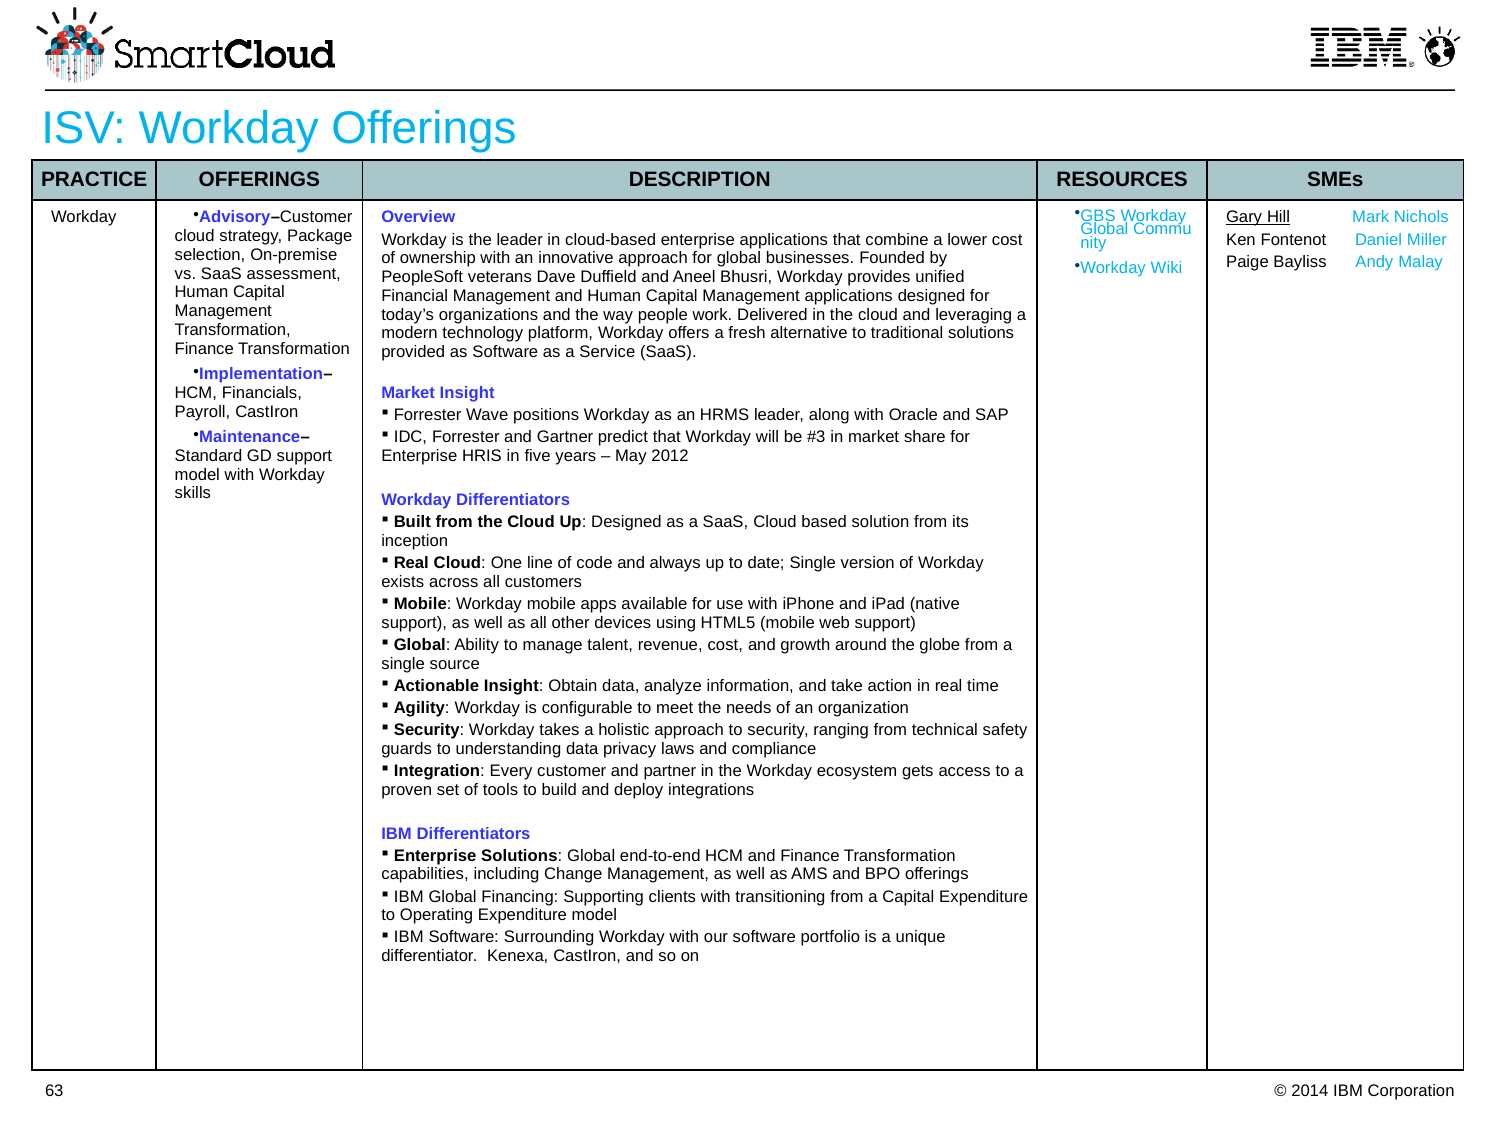

ISV: Workday Offerings
| PRACTICE | OFFERINGS | DESCRIPTION | RESOURCES | SMEs |
| --- | --- | --- | --- | --- |
| Workday | Advisory–Customer cloud strategy, Package selection, On-premise vs. SaaS assessment, Human Capital Management Transformation, Finance Transformation Implementation–HCM, Financials, Payroll, CastIron Maintenance–Standard GD support model with Workday skills | Overview Workday is the leader in cloud-based enterprise applications that combine a lower cost of ownership with an innovative approach for global businesses. Founded by PeopleSoft veterans Dave Duffield and Aneel Bhusri, Workday provides unified Financial Management and Human Capital Management applications designed for today’s organizations and the way people work. Delivered in the cloud and leveraging a modern technology platform, Workday offers a fresh alternative to traditional solutions provided as Software as a Service (SaaS). Market Insight Forrester Wave positions Workday as an HRMS leader, along with Oracle and SAP IDC, Forrester and Gartner predict that Workday will be #3 in market share for Enterprise HRIS in five years – May 2012 Workday Differentiators Built from the Cloud Up: Designed as a SaaS, Cloud based solution from its inception Real Cloud: One line of code and always up to date; Single version of Workday exists across all customers Mobile: Workday mobile apps available for use with iPhone and iPad (native support), as well as all other devices using HTML5 (mobile web support) Global: Ability to manage talent, revenue, cost, and growth around the globe from a single source Actionable Insight: Obtain data, analyze information, and take action in real time Agility: Workday is configurable to meet the needs of an organization Security: Workday takes a holistic approach to security, ranging from technical safety guards to understanding data privacy laws and compliance Integration: Every customer and partner in the Workday ecosystem gets access to a proven set of tools to build and deploy integrations IBM Differentiators Enterprise Solutions: Global end-to-end HCM and Finance Transformation capabilities, including Change Management, as well as AMS and BPO offerings IBM Global Financing: Supporting clients with transitioning from a Capital Expenditure to Operating Expenditure model IBM Software: Surrounding Workday with our software portfolio is a unique differentiator. Kenexa, CastIron, and so on | GBS Workday Global Community Workday Wiki | Gary Hill Mark Nichols Ken Fontenot Daniel Miller Paige Bayliss Andy Malay |
63